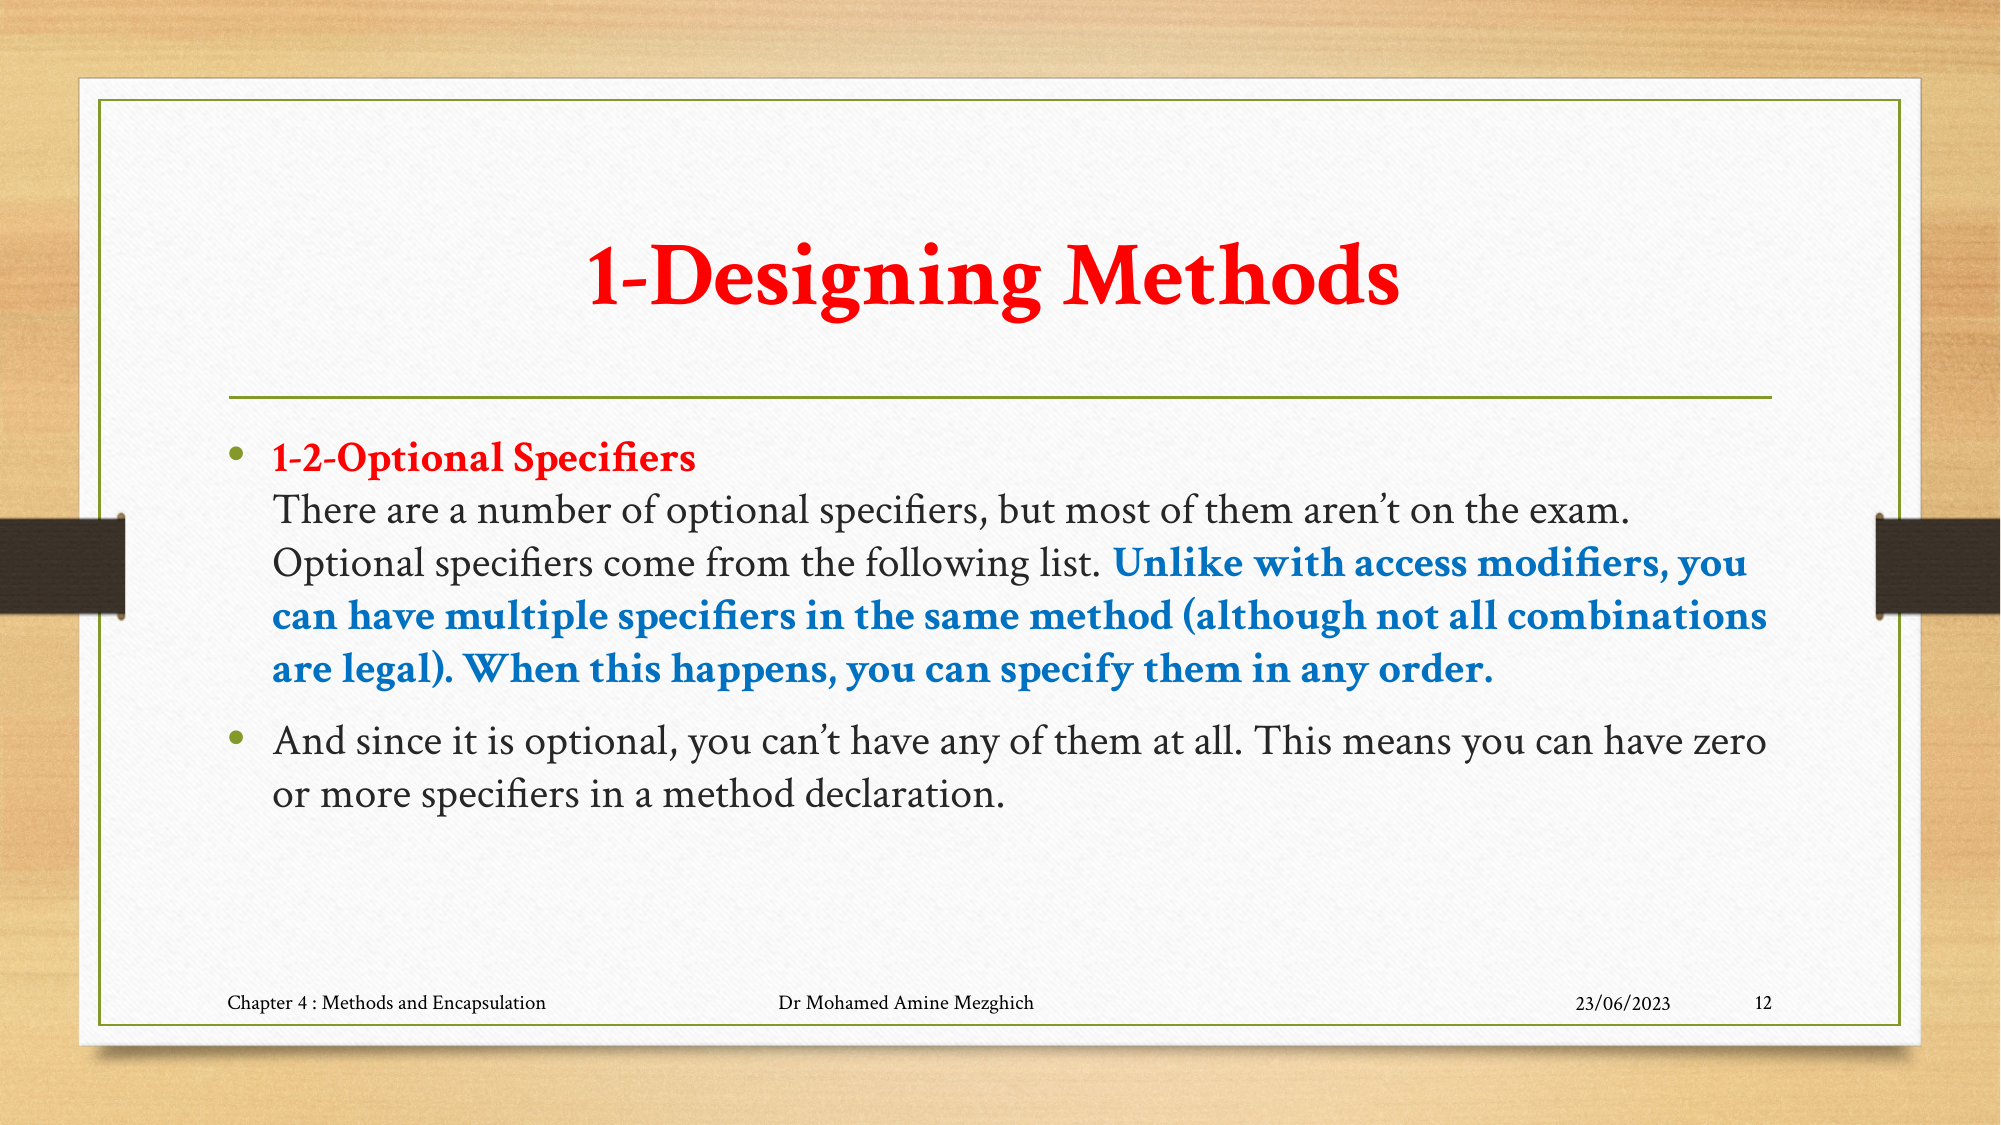

# 1-Designing Methods
1-2-Optional Specifiers
There are a number of optional specifiers, but most of them aren’t on the exam. Optional specifiers come from the following list. Unlike with access modifiers, you can have multiple specifiers in the same method (although not all combinations are legal). When this happens, you can specify them in any order.
And since it is optional, you can’t have any of them at all. This means you can have zero or more specifiers in a method declaration.
Chapter 4 : Methods and Encapsulation                                                 Dr Mohamed Amine Mezghich
23/06/2023
12